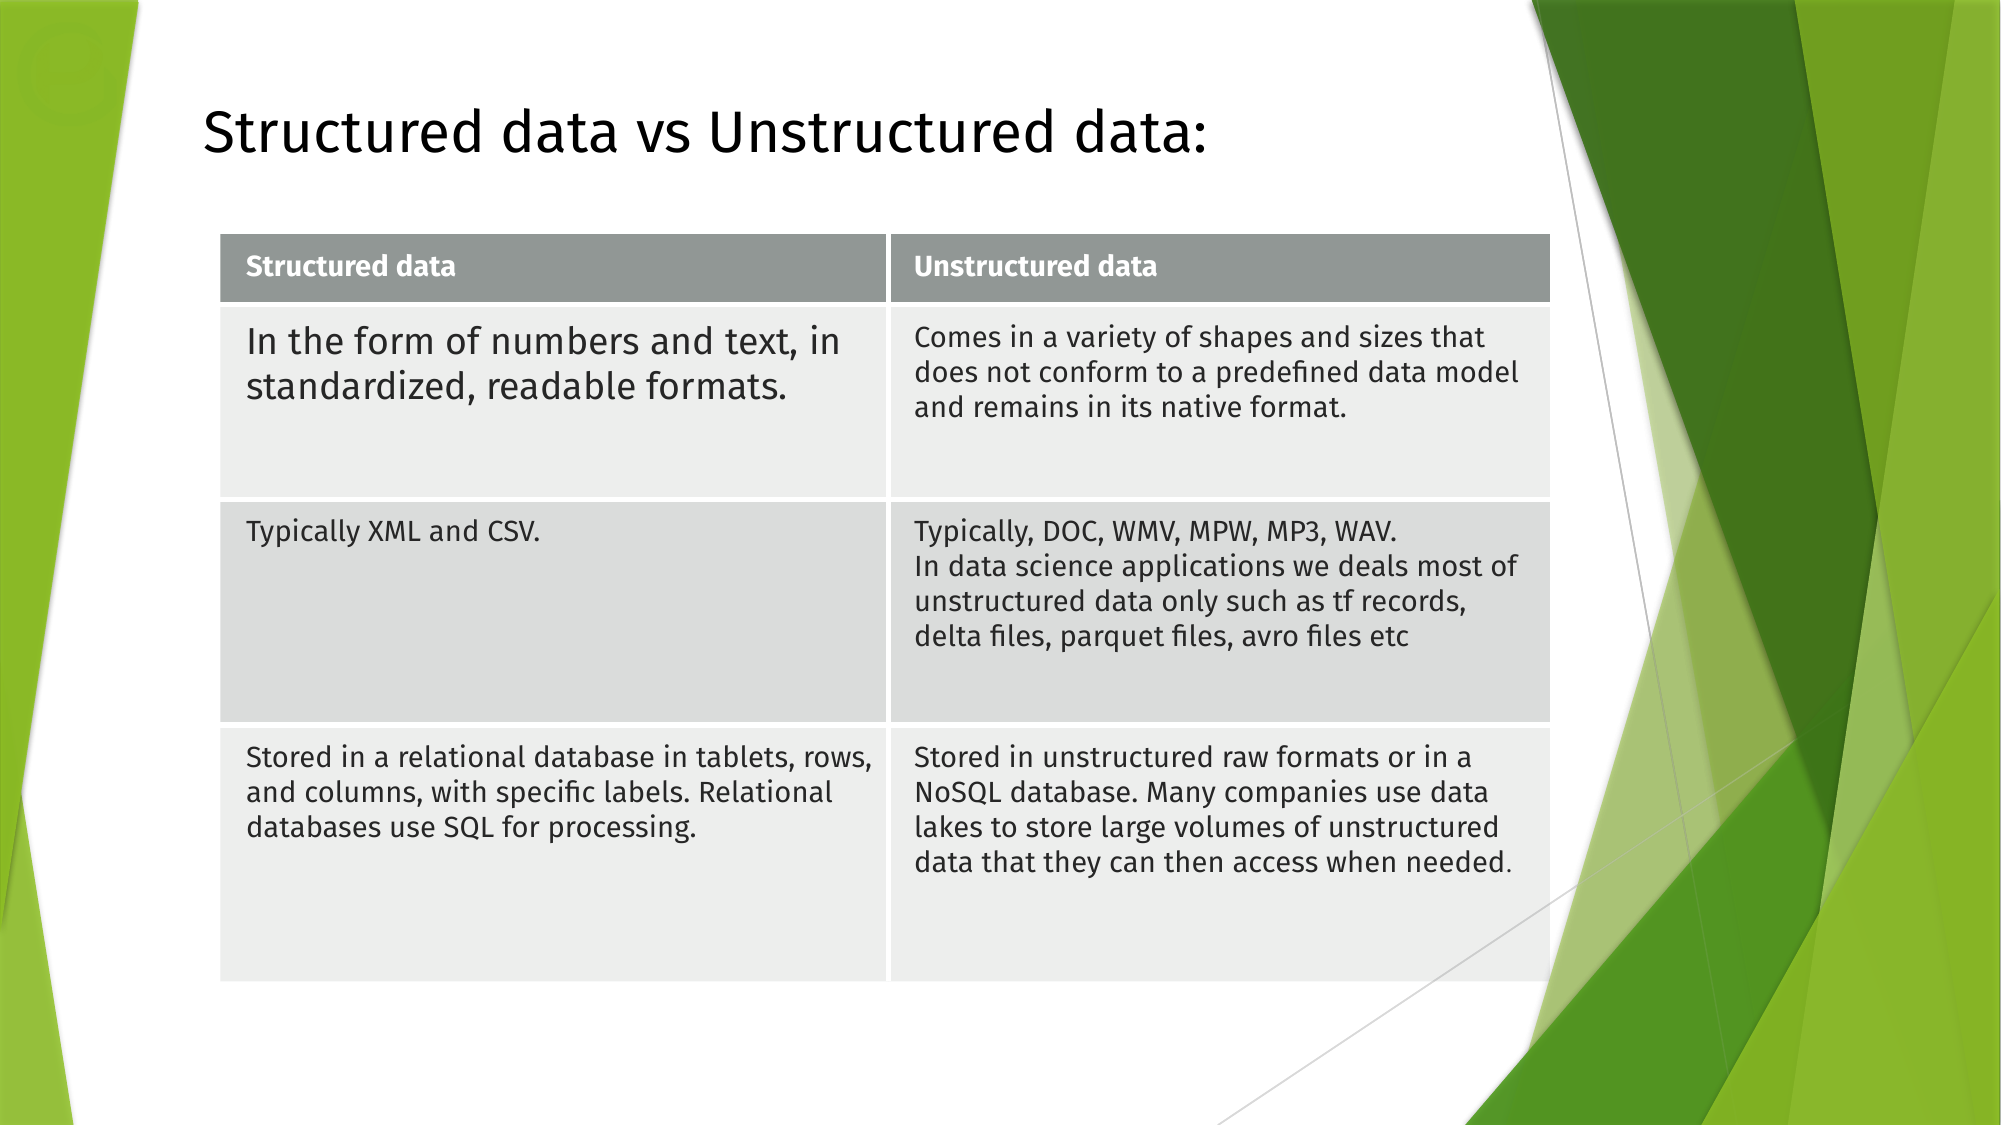

# Structured data vs Unstructured data:
| Structured data | Unstructured data |
| --- | --- |
| In the form of numbers and text, in standardized, readable formats. | Comes in a variety of shapes and sizes that does not conform to a predefined data model and remains in its native format. |
| Typically XML and CSV. | Typically, DOC, WMV, MPW, MP3, WAV. In data science applications we deals most of unstructured data only such as tf records, delta files, parquet files, avro files etc |
| Stored in a relational database in tablets, rows, and columns, with specific labels. Relational databases use SQL for processing. | Stored in unstructured raw formats or in a NoSQL database. Many companies use data lakes to store large volumes of unstructured data that they can then access when needed. |